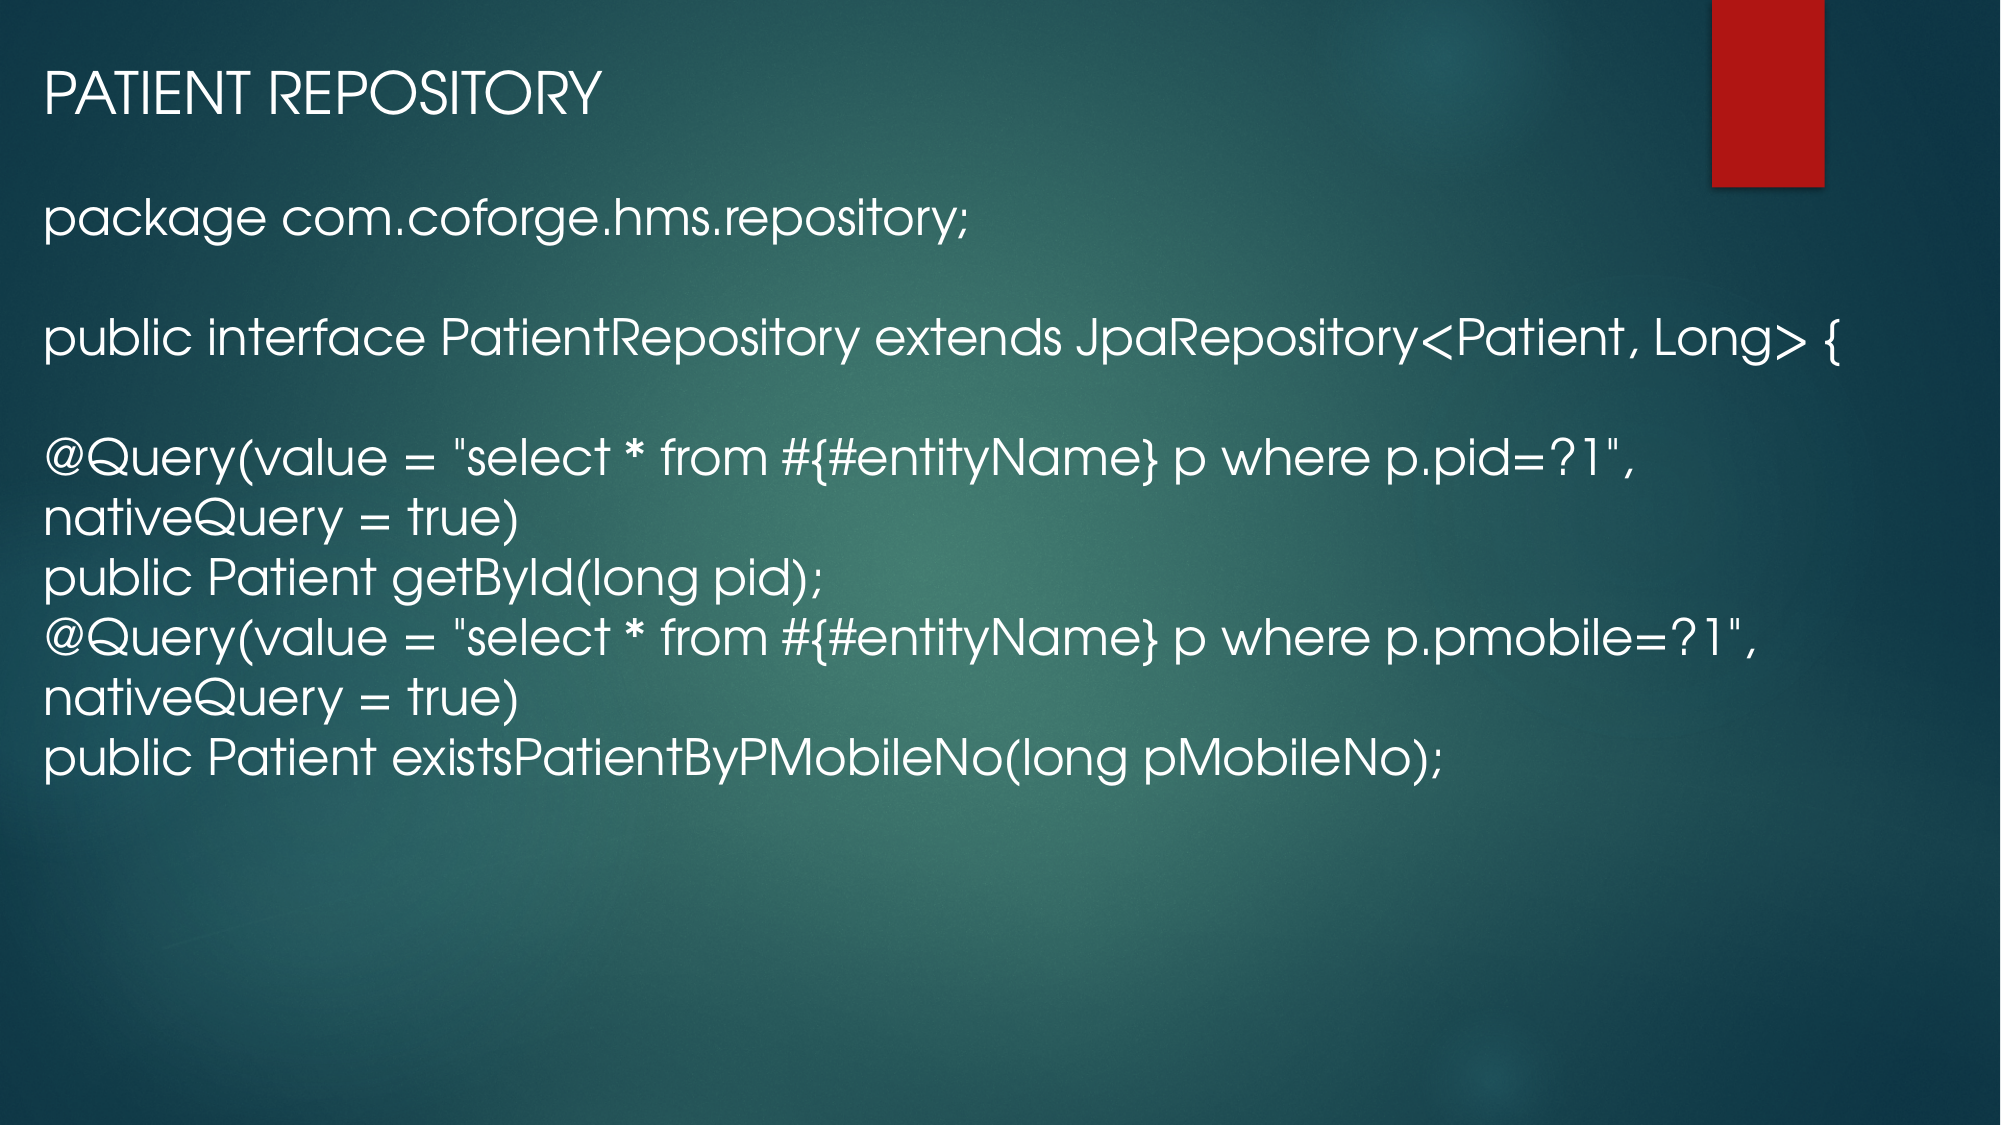

# PATIENT REPOSITORY package com.coforge.hms.repository; public interface PatientRepository extends JpaRepository<Patient, Long> { @Query(value = "select * from #{#entityName} p where p.pid=?1", nativeQuery = true) public Patient getById(long pid); @Query(value = "select * from #{#entityName} p where p.pmobile=?1", nativeQuery = true) public Patient existsPatientByPMobileNo(long pMobileNo);